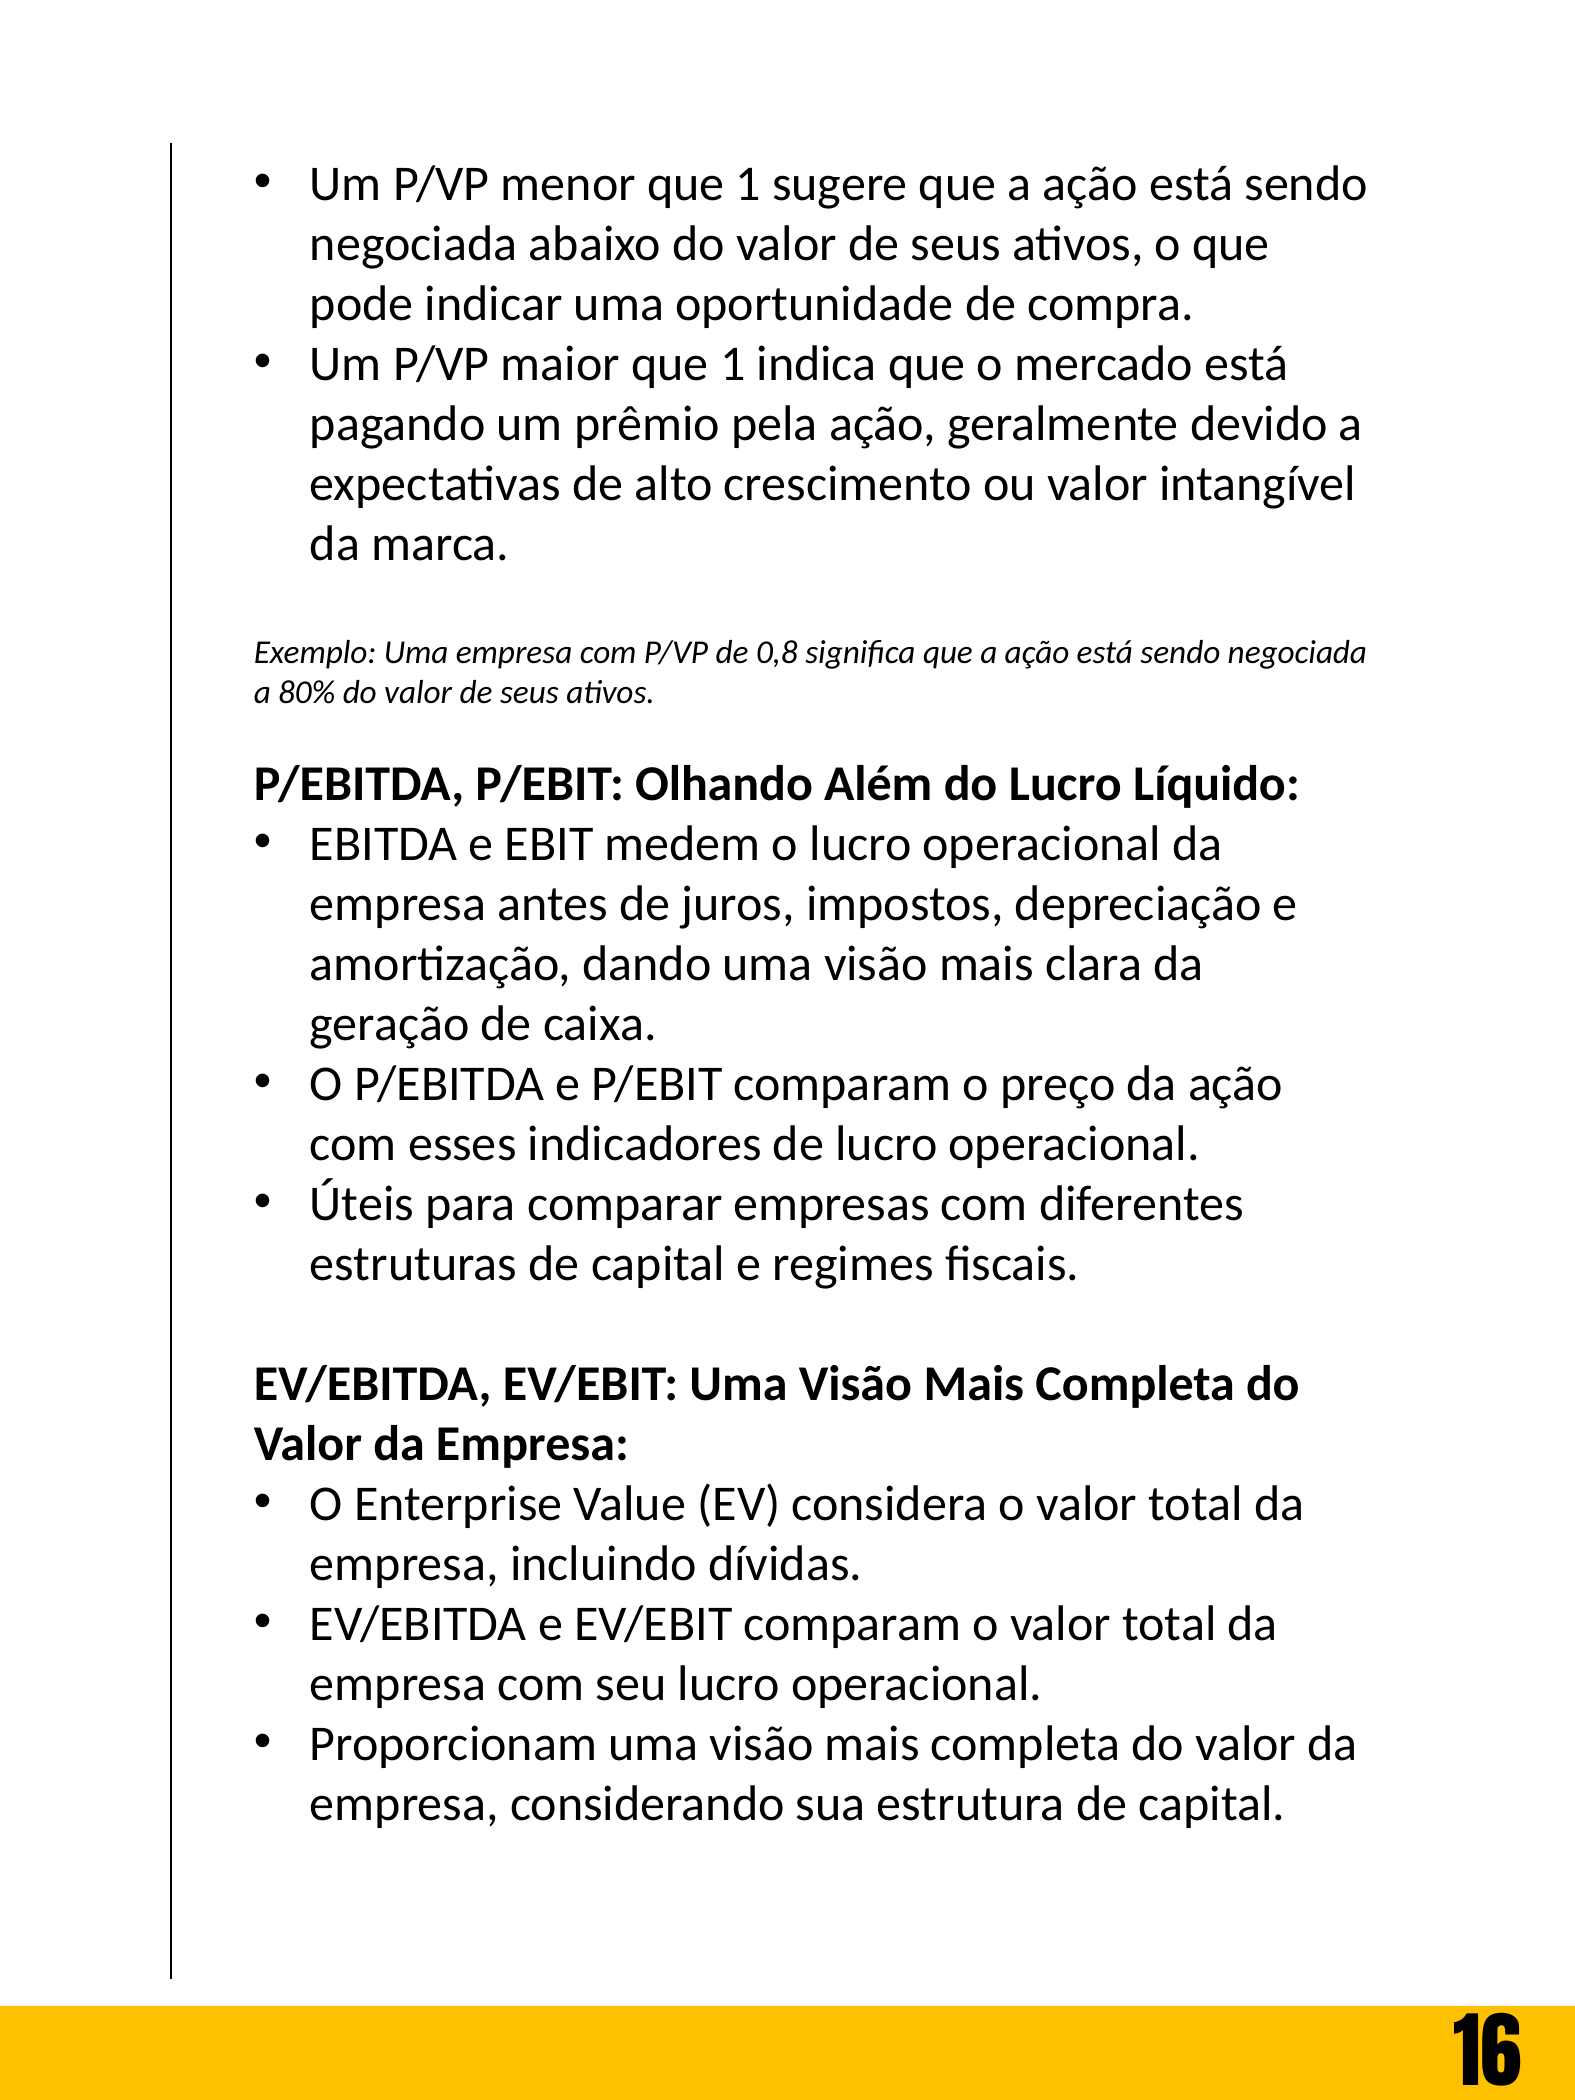

Um P/VP menor que 1 sugere que a ação está sendo negociada abaixo do valor de seus ativos, o que pode indicar uma oportunidade de compra.
Um P/VP maior que 1 indica que o mercado está pagando um prêmio pela ação, geralmente devido a expectativas de alto crescimento ou valor intangível da marca.

Exemplo: Uma empresa com P/VP de 0,8 significa que a ação está sendo negociada a 80% do valor de seus ativos.

P/EBITDA, P/EBIT: Olhando Além do Lucro Líquido:
EBITDA e EBIT medem o lucro operacional da empresa antes de juros, impostos, depreciação e amortização, dando uma visão mais clara da geração de caixa.
O P/EBITDA e P/EBIT comparam o preço da ação com esses indicadores de lucro operacional.
Úteis para comparar empresas com diferentes estruturas de capital e regimes fiscais.

EV/EBITDA, EV/EBIT: Uma Visão Mais Completa do Valor da Empresa:
O Enterprise Value (EV) considera o valor total da empresa, incluindo dívidas.
EV/EBITDA e EV/EBIT comparam o valor total da empresa com seu lucro operacional.
Proporcionam uma visão mais completa do valor da empresa, considerando sua estrutura de capital.

Construir um modelo de divisória de capítulos.
Ebooks vao ser consumidos digitalmente, cuidado com a quantidade de conteúdos.

16